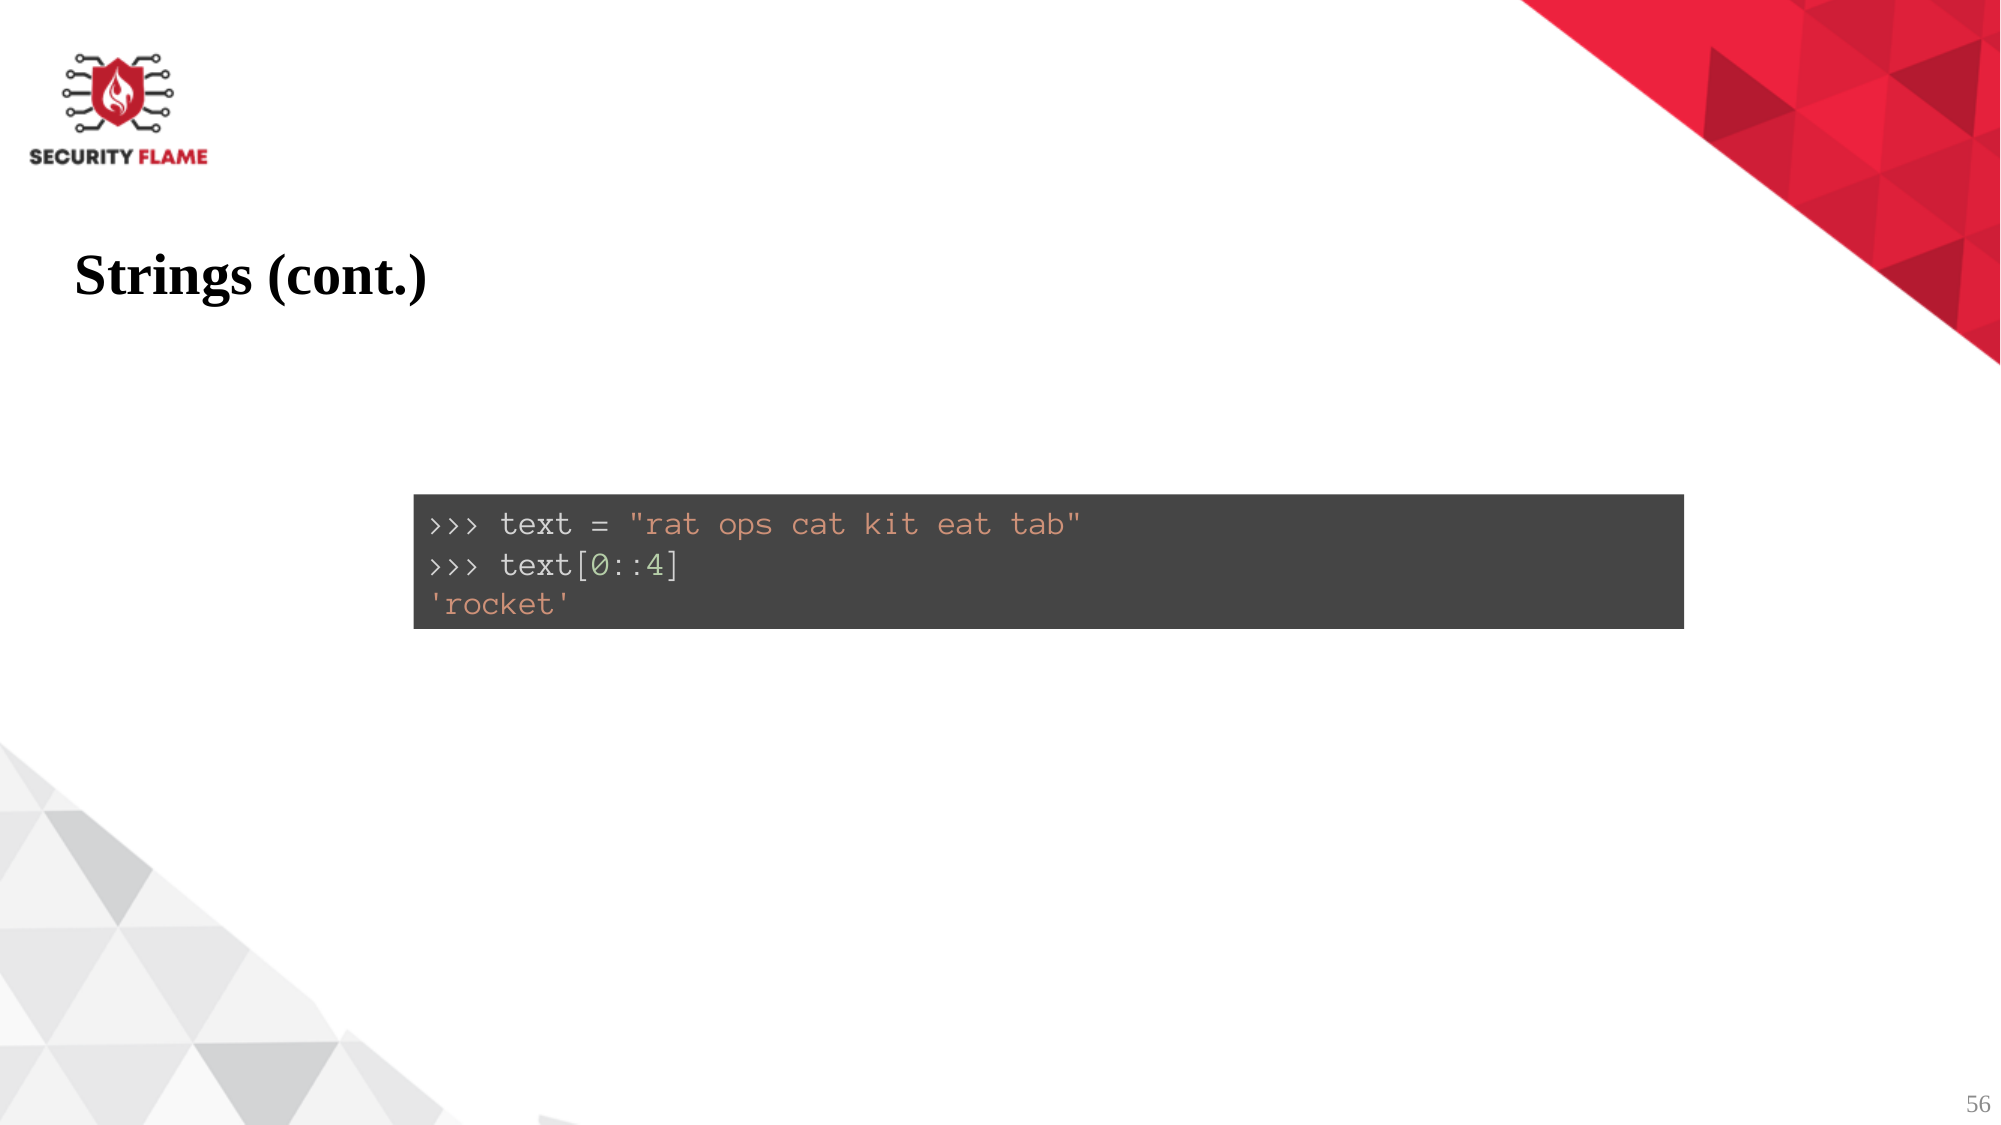

Strings (cont.)
>>> text = "rat ops cat kit eat tab"
>>> text[0::4]
'rocket'
56